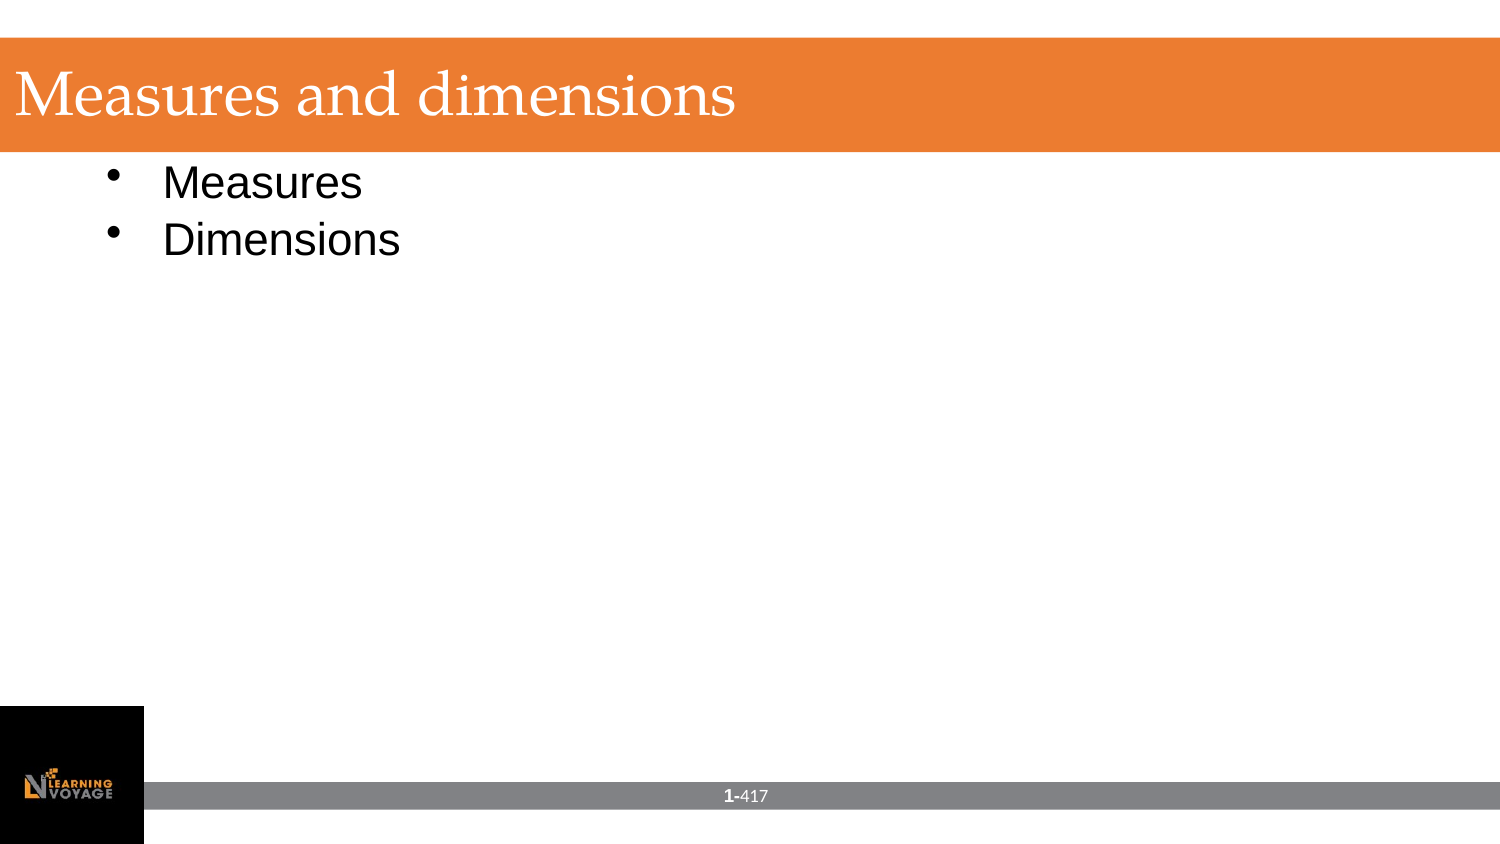

# Measures and dimensions
Measures
Dimensions

1-417